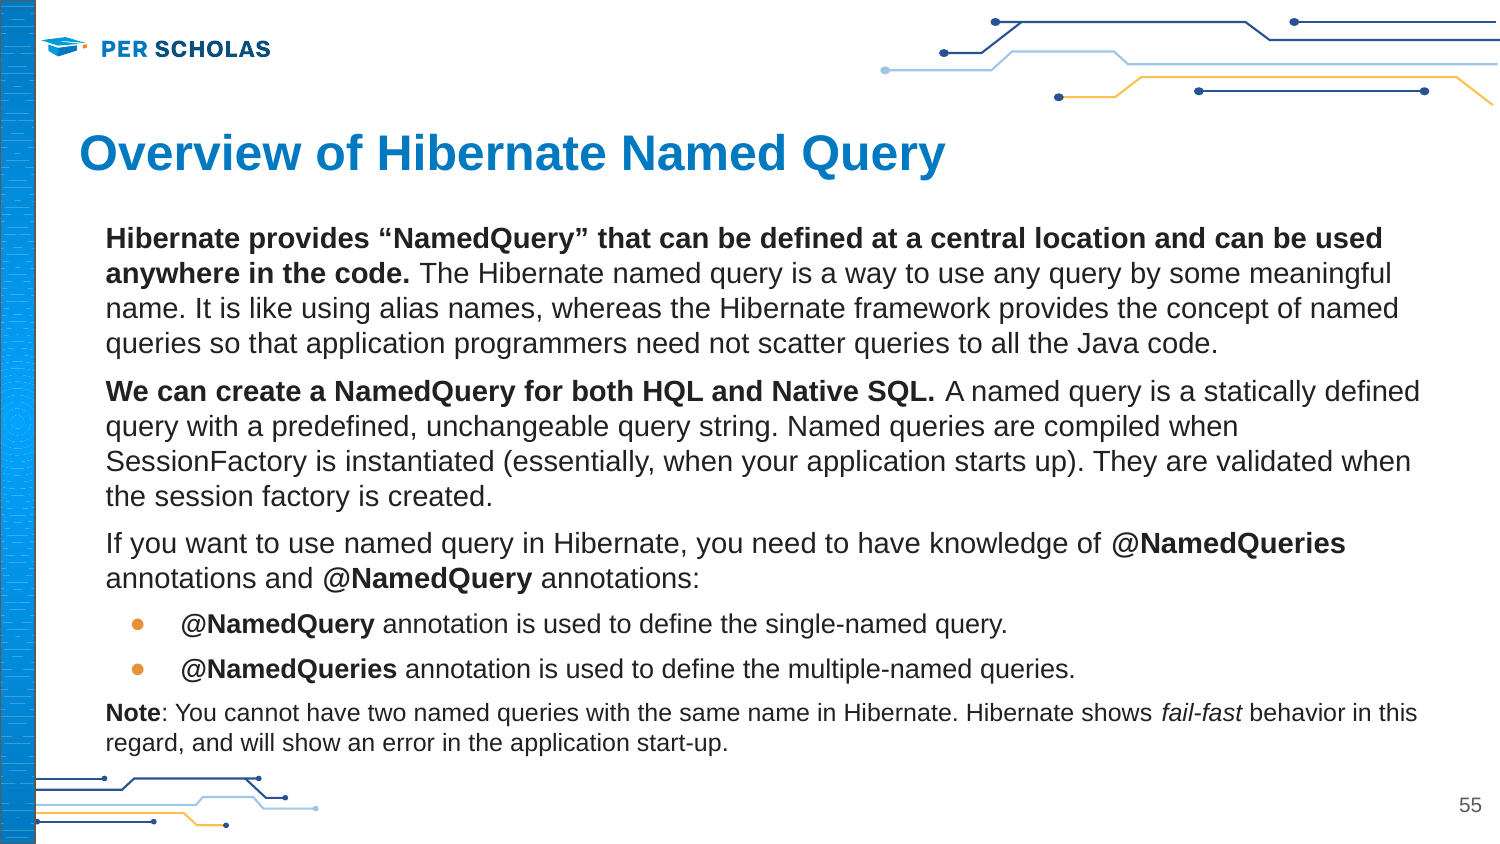

# Overview of Hibernate Named Query
Hibernate provides “NamedQuery” that can be defined at a central location and can be used anywhere in the code. The Hibernate named query is a way to use any query by some meaningful name. It is like using alias names, whereas the Hibernate framework provides the concept of named queries so that application programmers need not scatter queries to all the Java code.
We can create a NamedQuery for both HQL and Native SQL. A named query is a statically defined query with a predefined, unchangeable query string. Named queries are compiled when SessionFactory is instantiated (essentially, when your application starts up). They are validated when the session factory is created.
If you want to use named query in Hibernate, you need to have knowledge of @NamedQueries annotations and @NamedQuery annotations:
@NamedQuery annotation is used to define the single-named query.
@NamedQueries annotation is used to define the multiple-named queries.
Note: You cannot have two named queries with the same name in Hibernate. Hibernate shows fail-fast behavior in this regard, and will show an error in the application start-up.